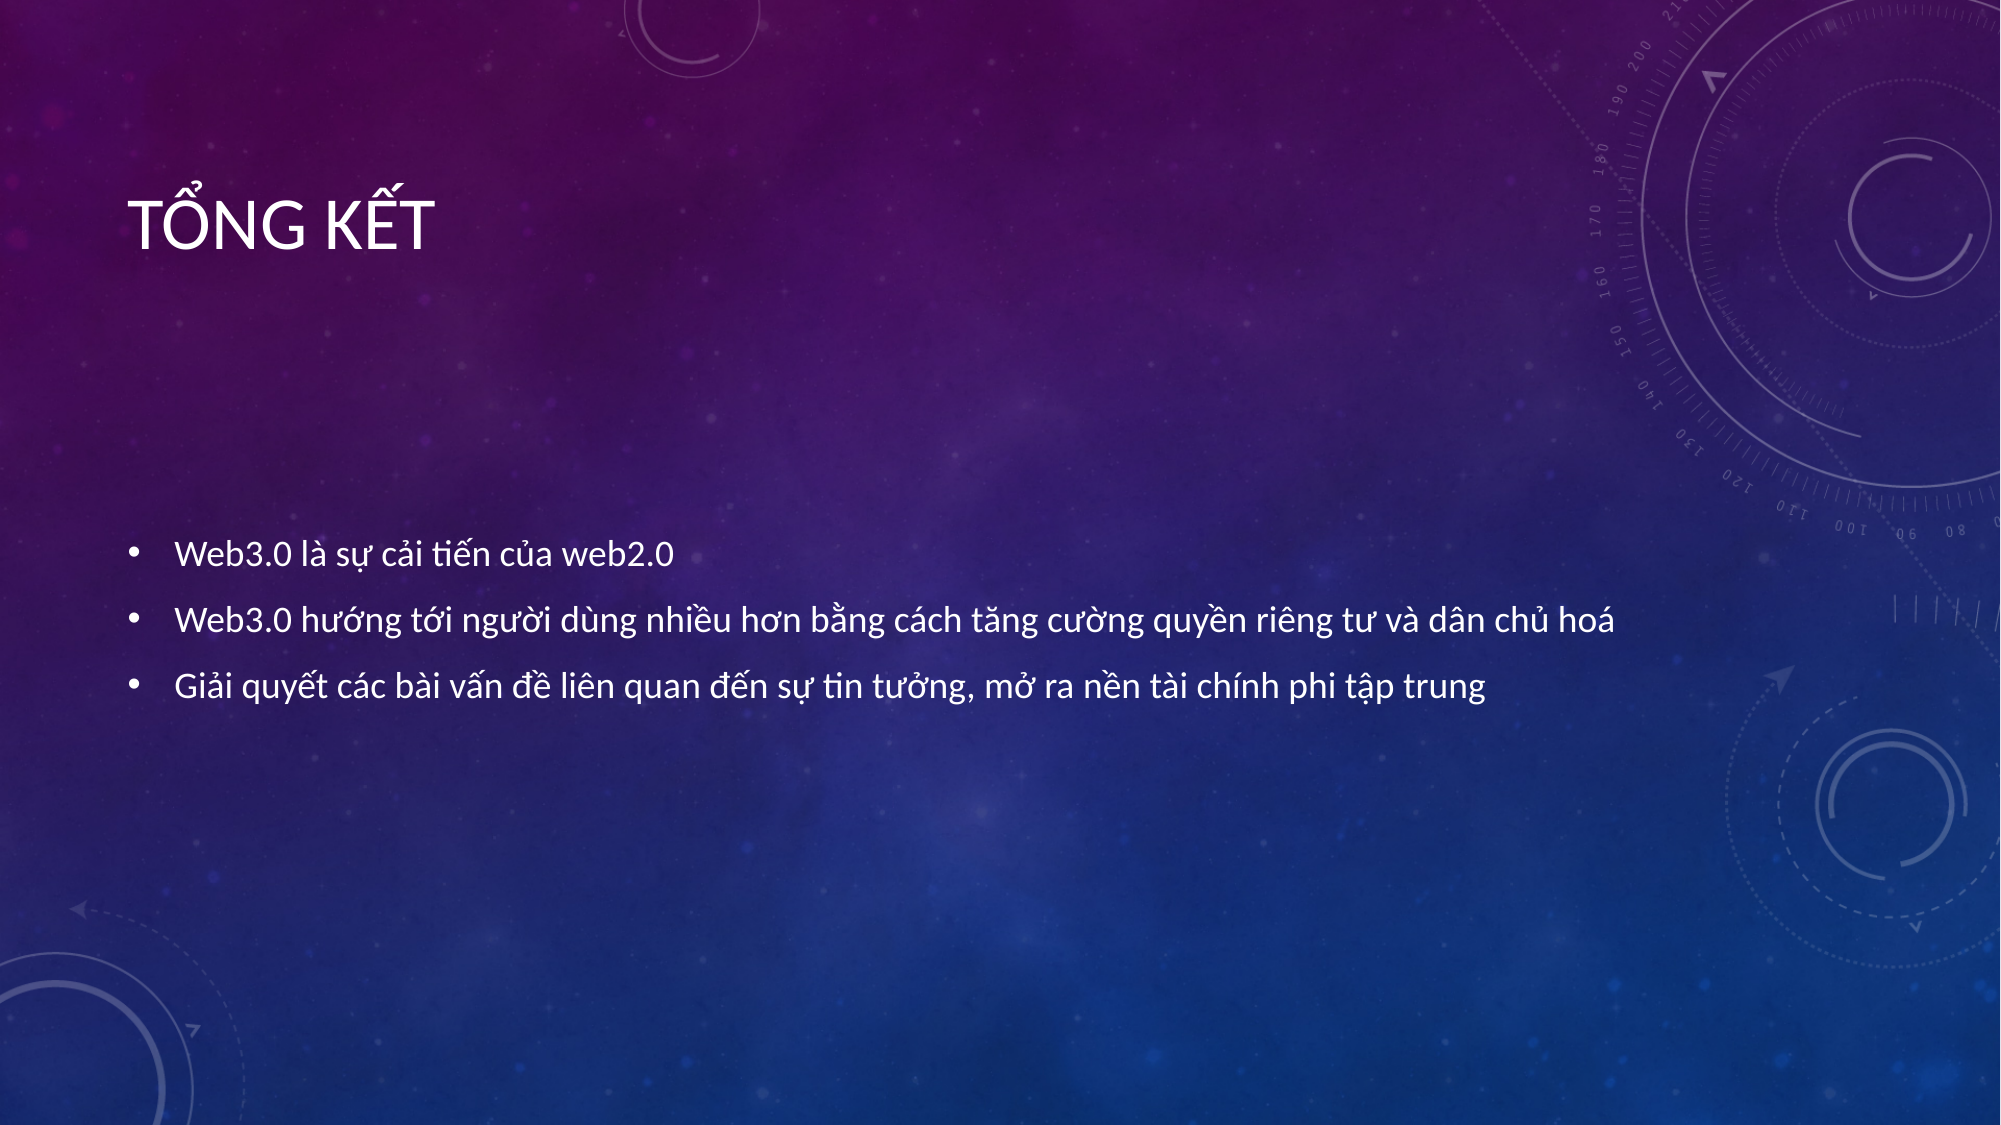

# Tổng kết
Web3.0 là sự cải tiến của web2.0
Web3.0 hướng tới người dùng nhiều hơn bằng cách tăng cường quyền riêng tư và dân chủ hoá
Giải quyết các bài vấn đề liên quan đến sự tin tưởng, mở ra nền tài chính phi tập trung